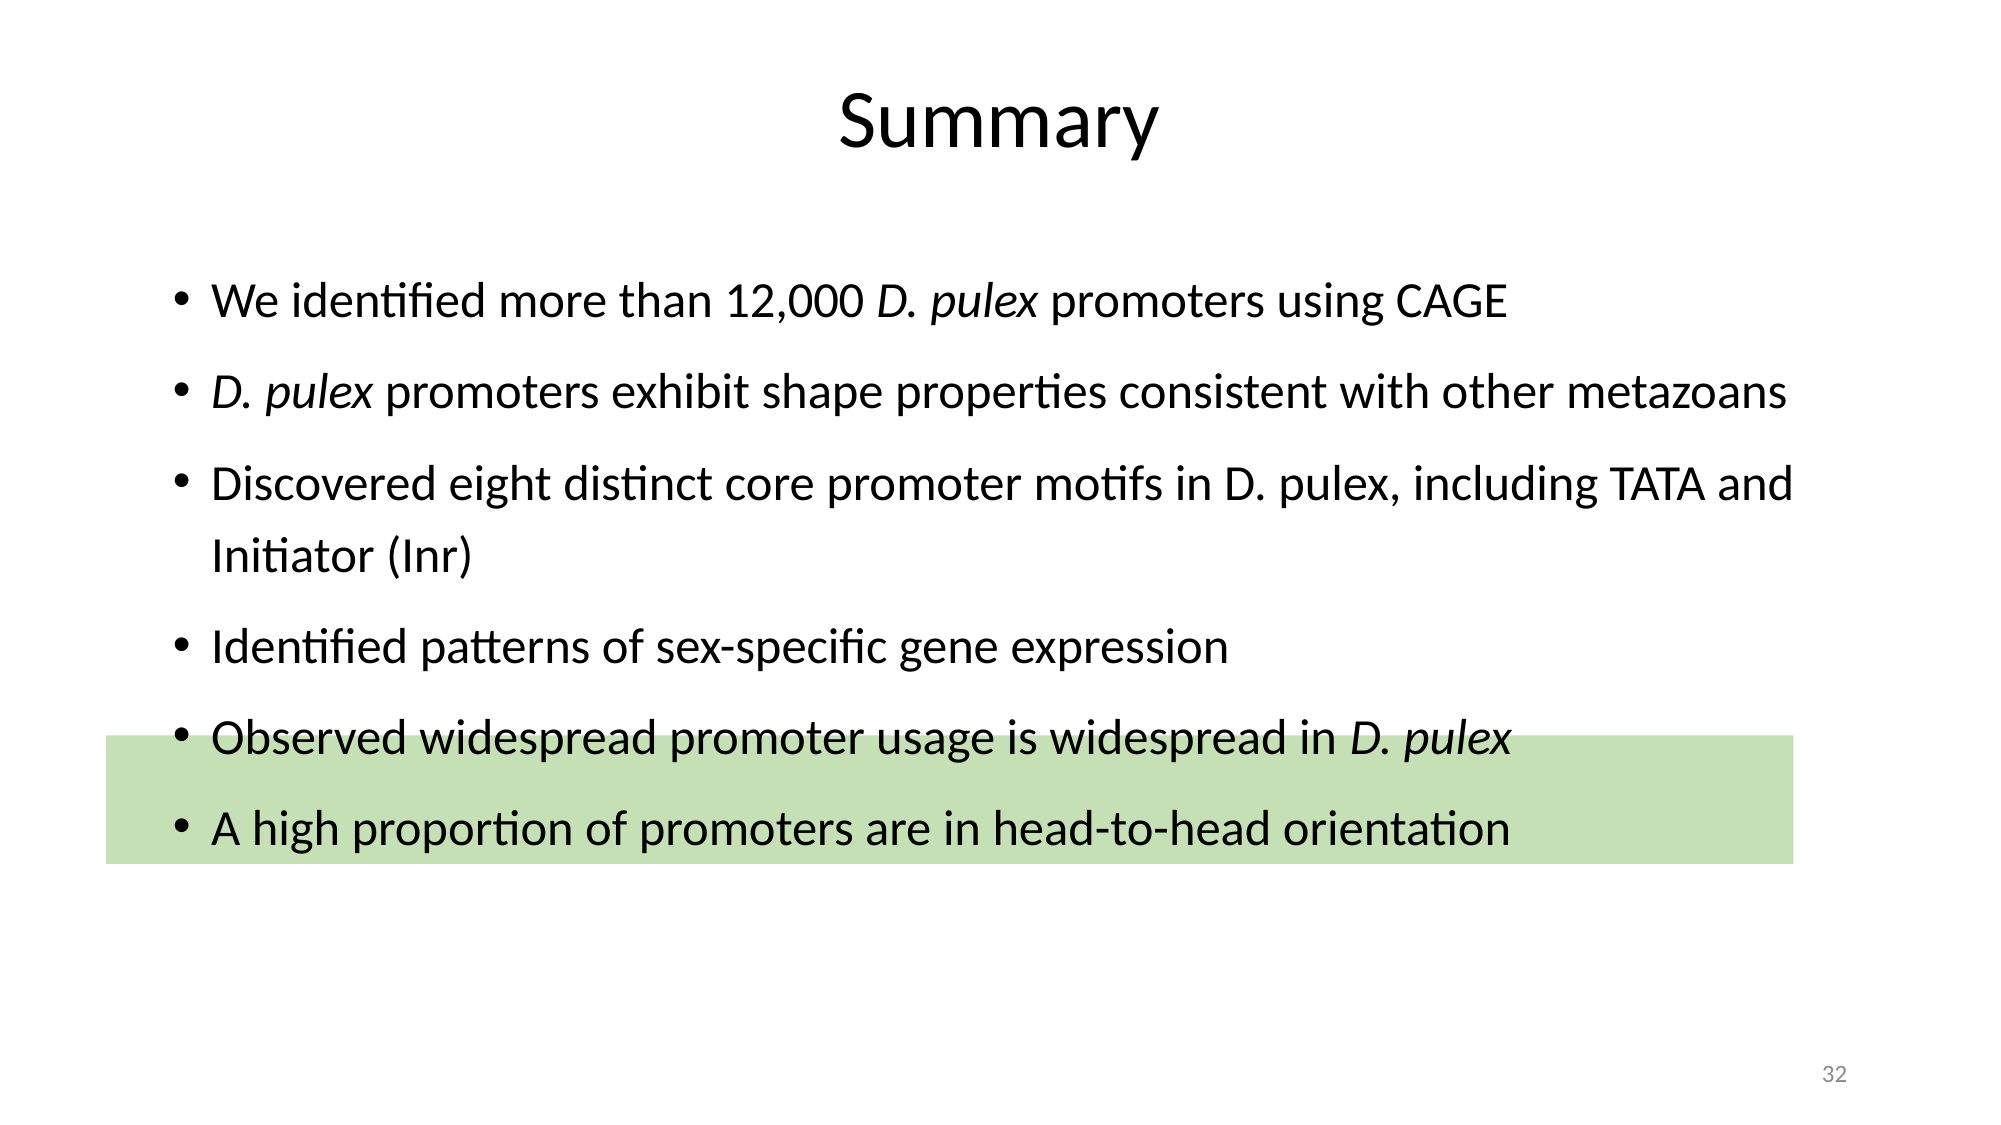

Summary
We identified more than 12,000 D. pulex promoters using CAGE
D. pulex promoters exhibit shape properties consistent with other metazoans
Discovered eight distinct core promoter motifs in D. pulex, including TATA and Initiator (Inr)
Identified patterns of sex-specific gene expression
Observed widespread promoter usage is widespread in D. pulex
A high proportion of promoters are in head-to-head orientation

32